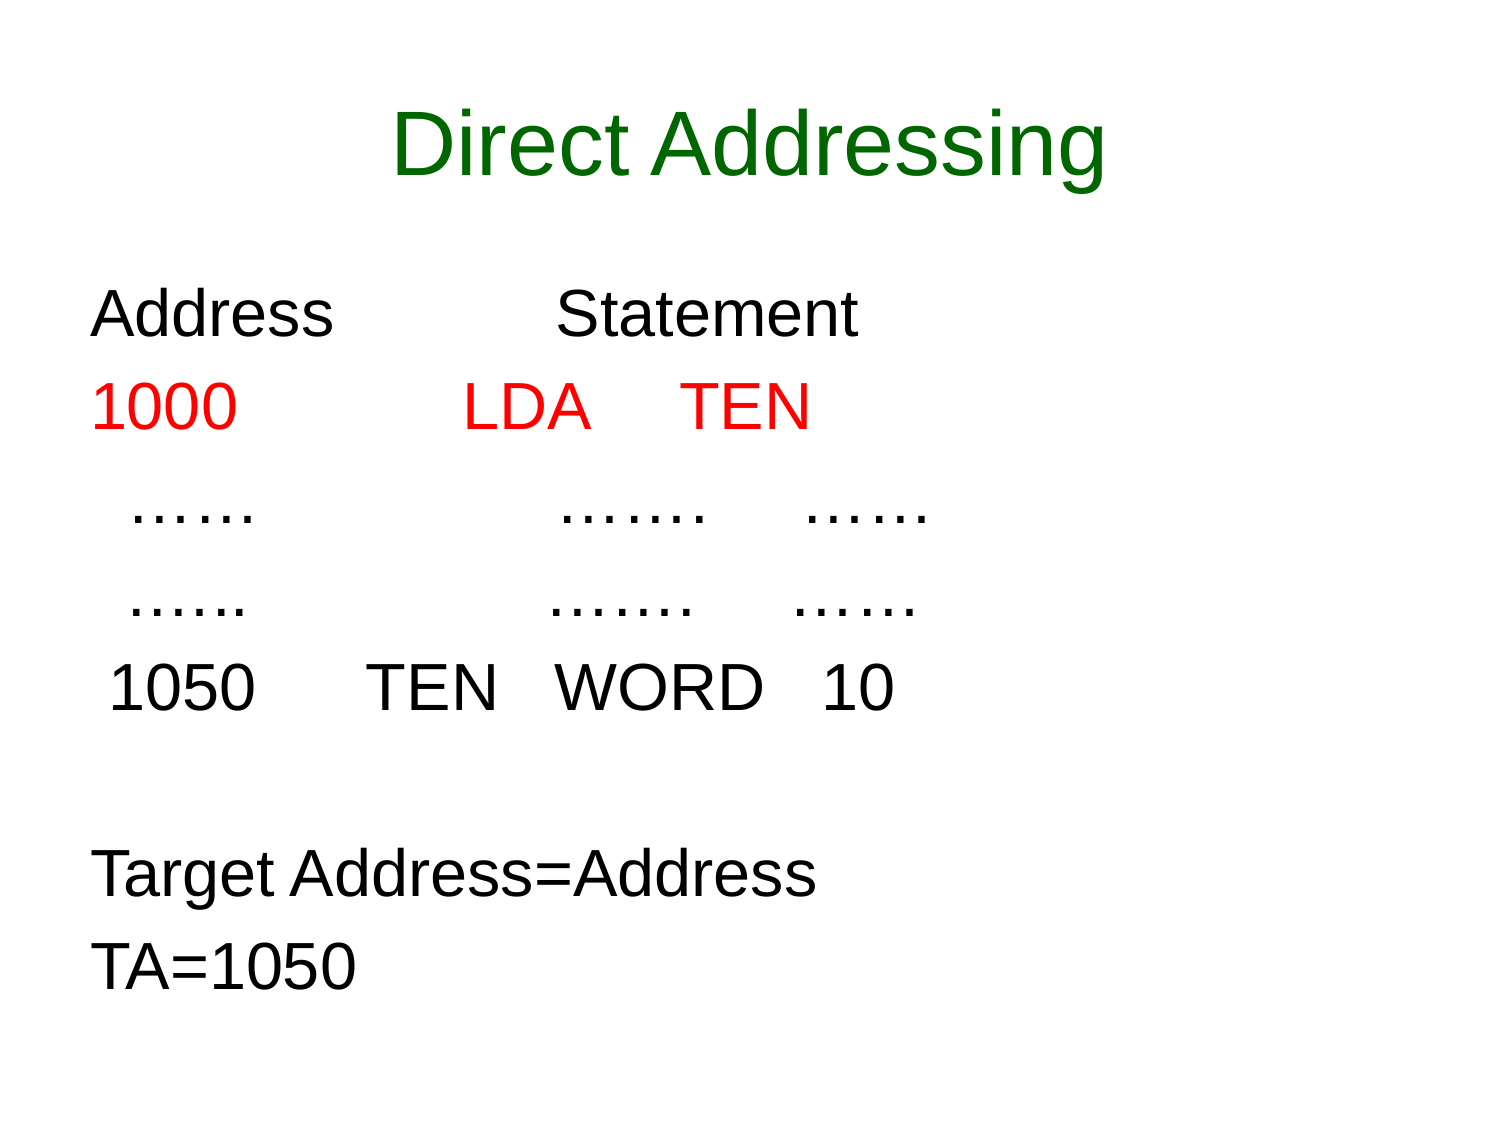

# Direct Addressing
Address            Statement
1000   	         LDA     TEN
  ……                …….     ……
  .…..                …….     ……
 1050      TEN   WORD   10

Target Address=Address
TA=1050